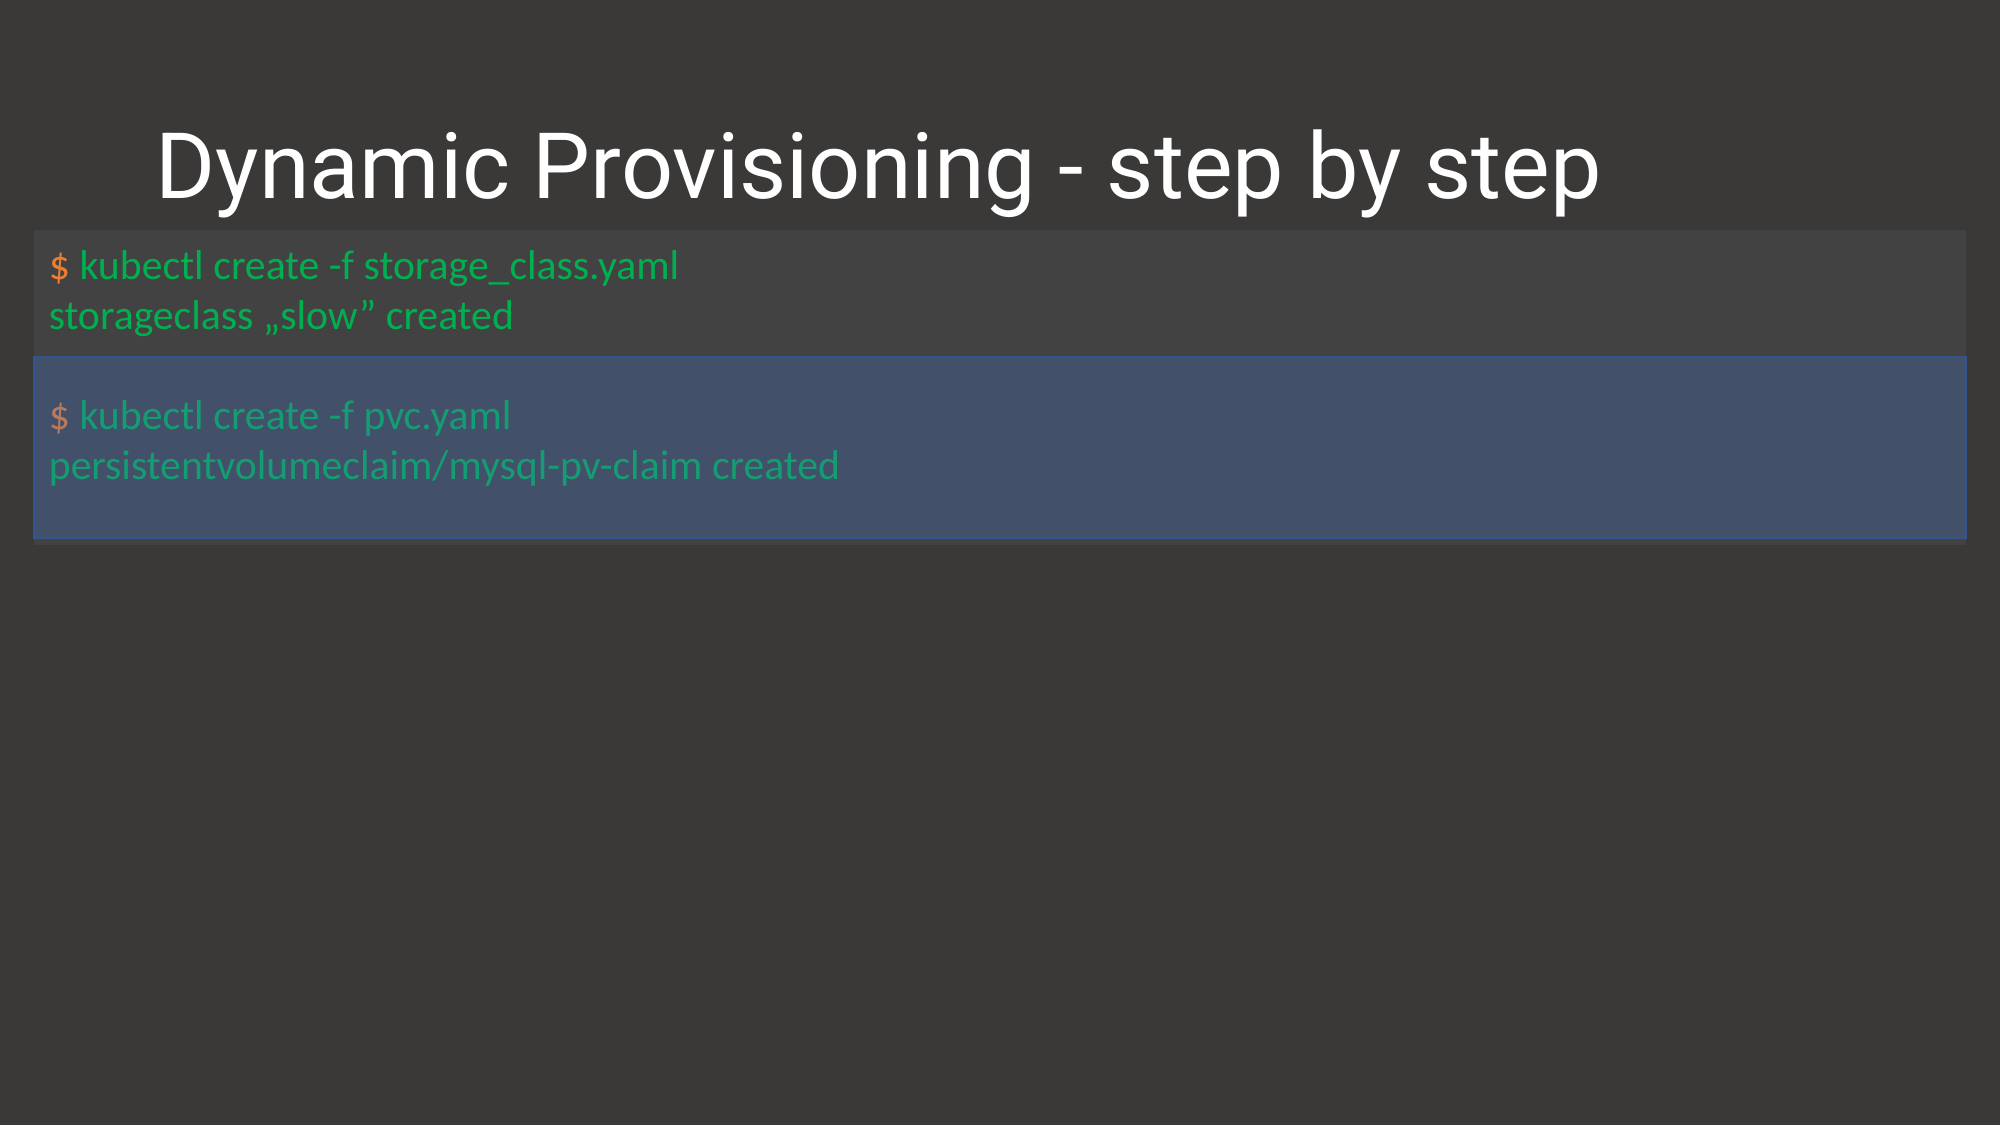

# Dynamic Provisioning - step by step
$ kubectl create -f storage_class.yaml
storageclass „slow” created

$ kubectl create -f pvc.yaml
persistentvolumeclaim/mysql-pv-claim created